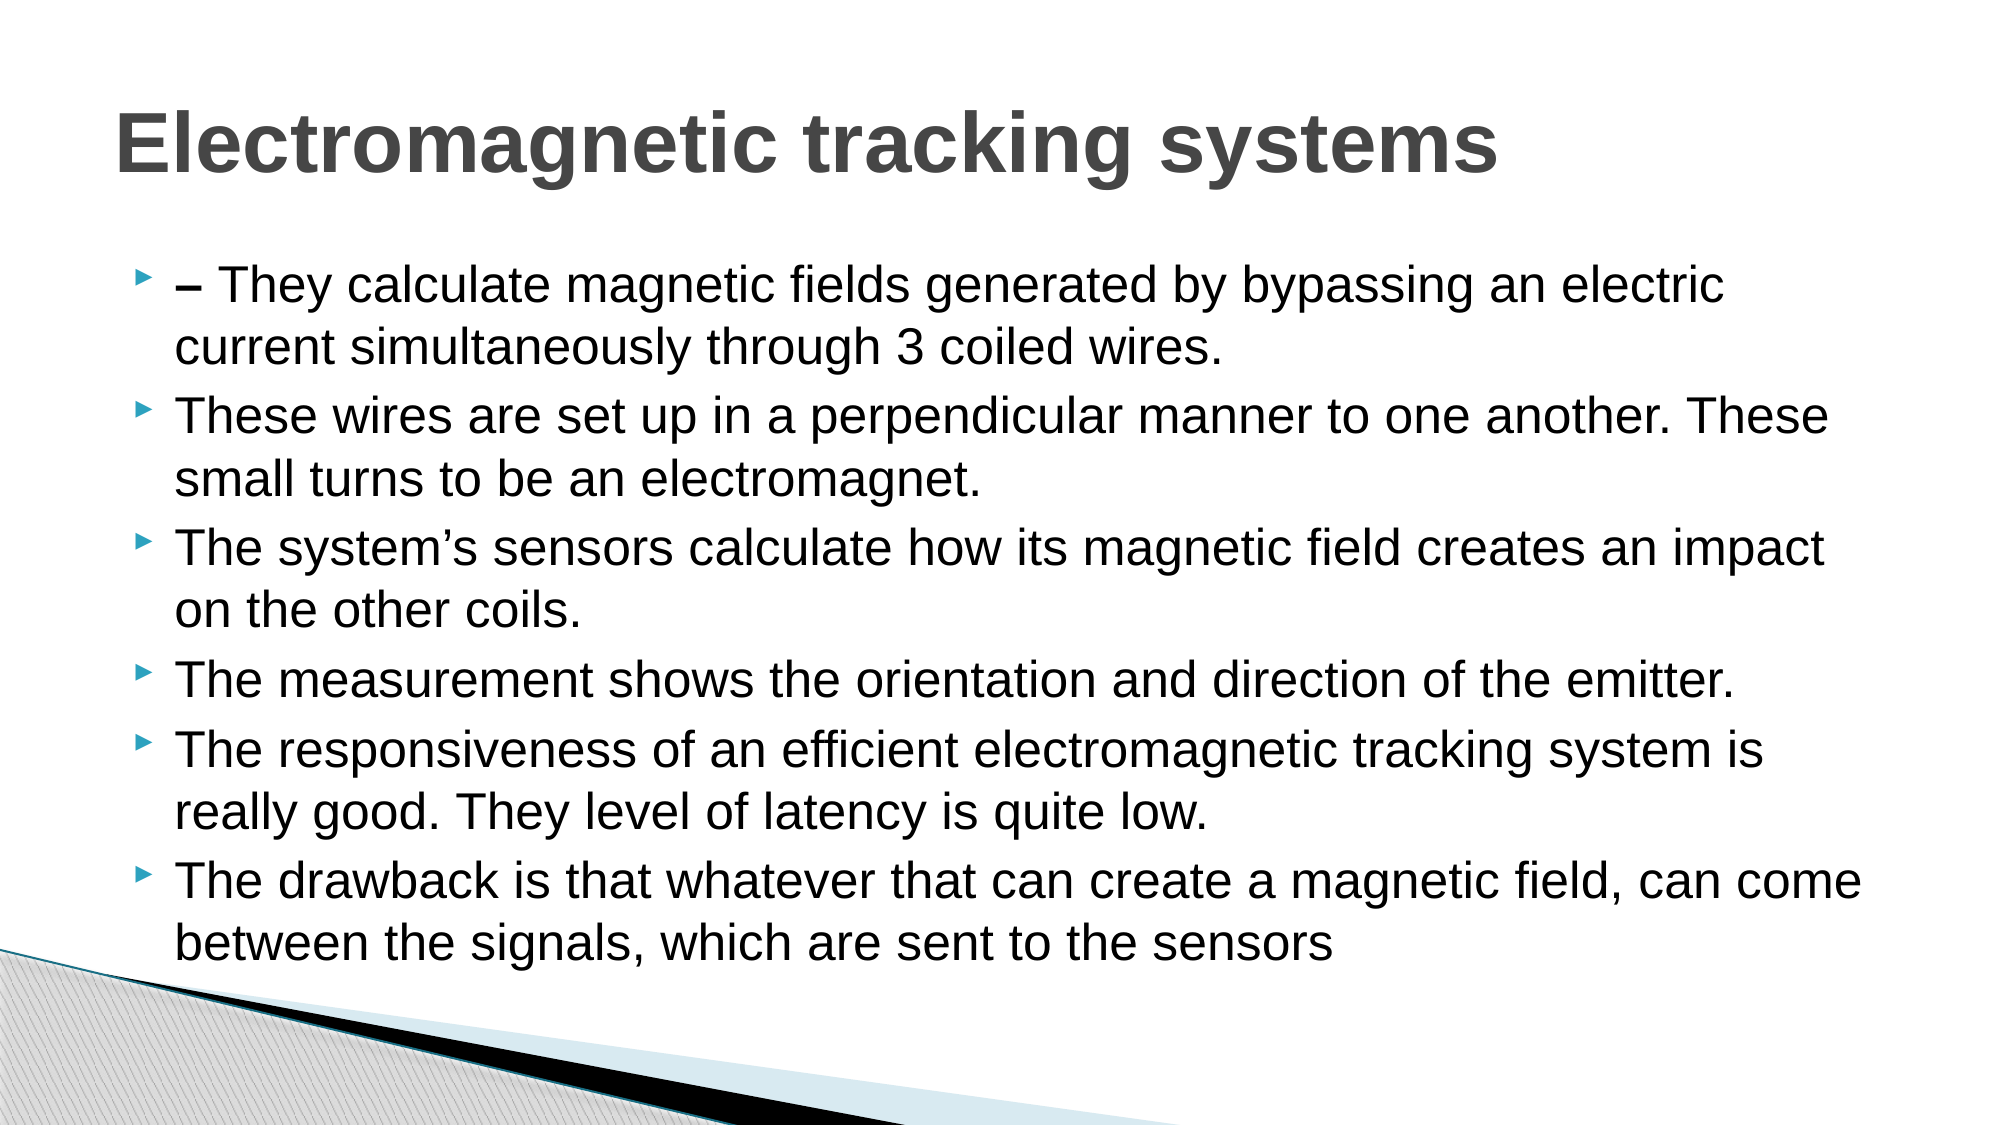

# Electromagnetic tracking systems
– They calculate magnetic fields generated by bypassing an electric current simultaneously through 3 coiled wires.
These wires are set up in a perpendicular manner to one another. These small turns to be an electromagnet.
The system’s sensors calculate how its magnetic field creates an impact on the other coils.
The measurement shows the orientation and direction of the emitter.
The responsiveness of an efficient electromagnetic tracking system is really good. They level of latency is quite low.
The drawback is that whatever that can create a magnetic field, can come between the signals, which are sent to the sensors